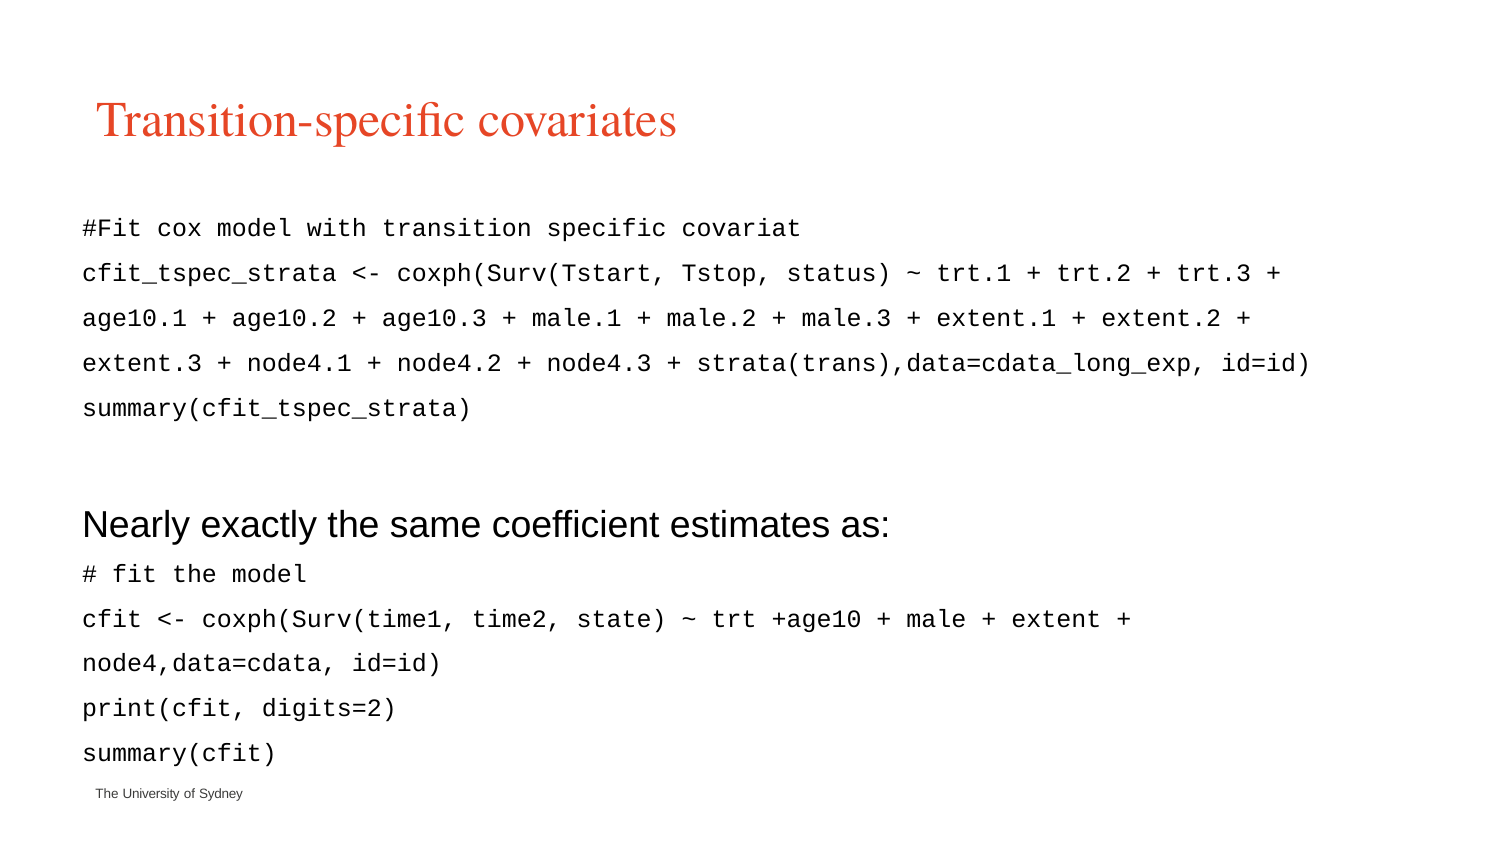

# Transition-specific covariates
#Fit cox model with transition specific covariat
cfit_tspec_strata <- coxph(Surv(Tstart, Tstop, status) ~ trt.1 + trt.2 + trt.3 + age10.1 + age10.2 + age10.3 + male.1 + male.2 + male.3 + extent.1 + extent.2 + extent.3 + node4.1 + node4.2 + node4.3 + strata(trans),data=cdata_long_exp, id=id)
summary(cfit_tspec_strata)
Nearly exactly the same coefficient estimates as:
# fit the model
cfit <- coxph(Surv(time1, time2, state) ~ trt +age10 + male + extent + node4,data=cdata, id=id)
print(cfit, digits=2)
summary(cfit)